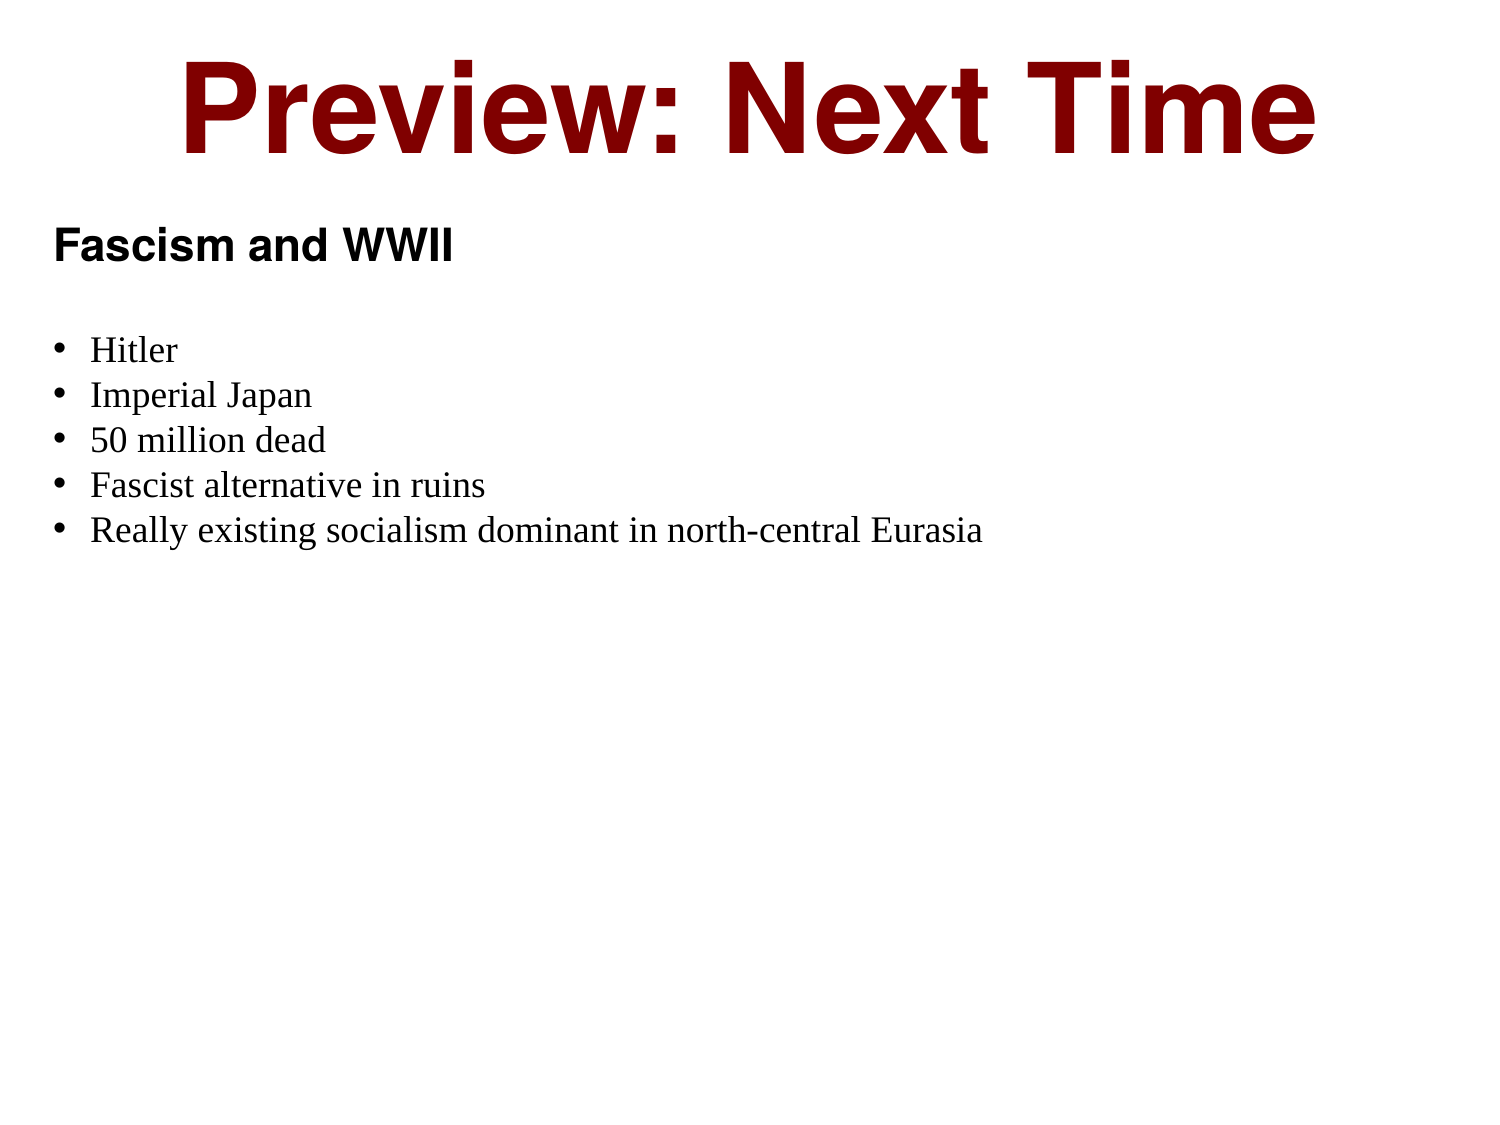

Preview: Next Time
Fascism and WWII

Hitler
Imperial Japan
50 million dead
Fascist alternative in ruins
Really existing socialism dominant in north-central Eurasia